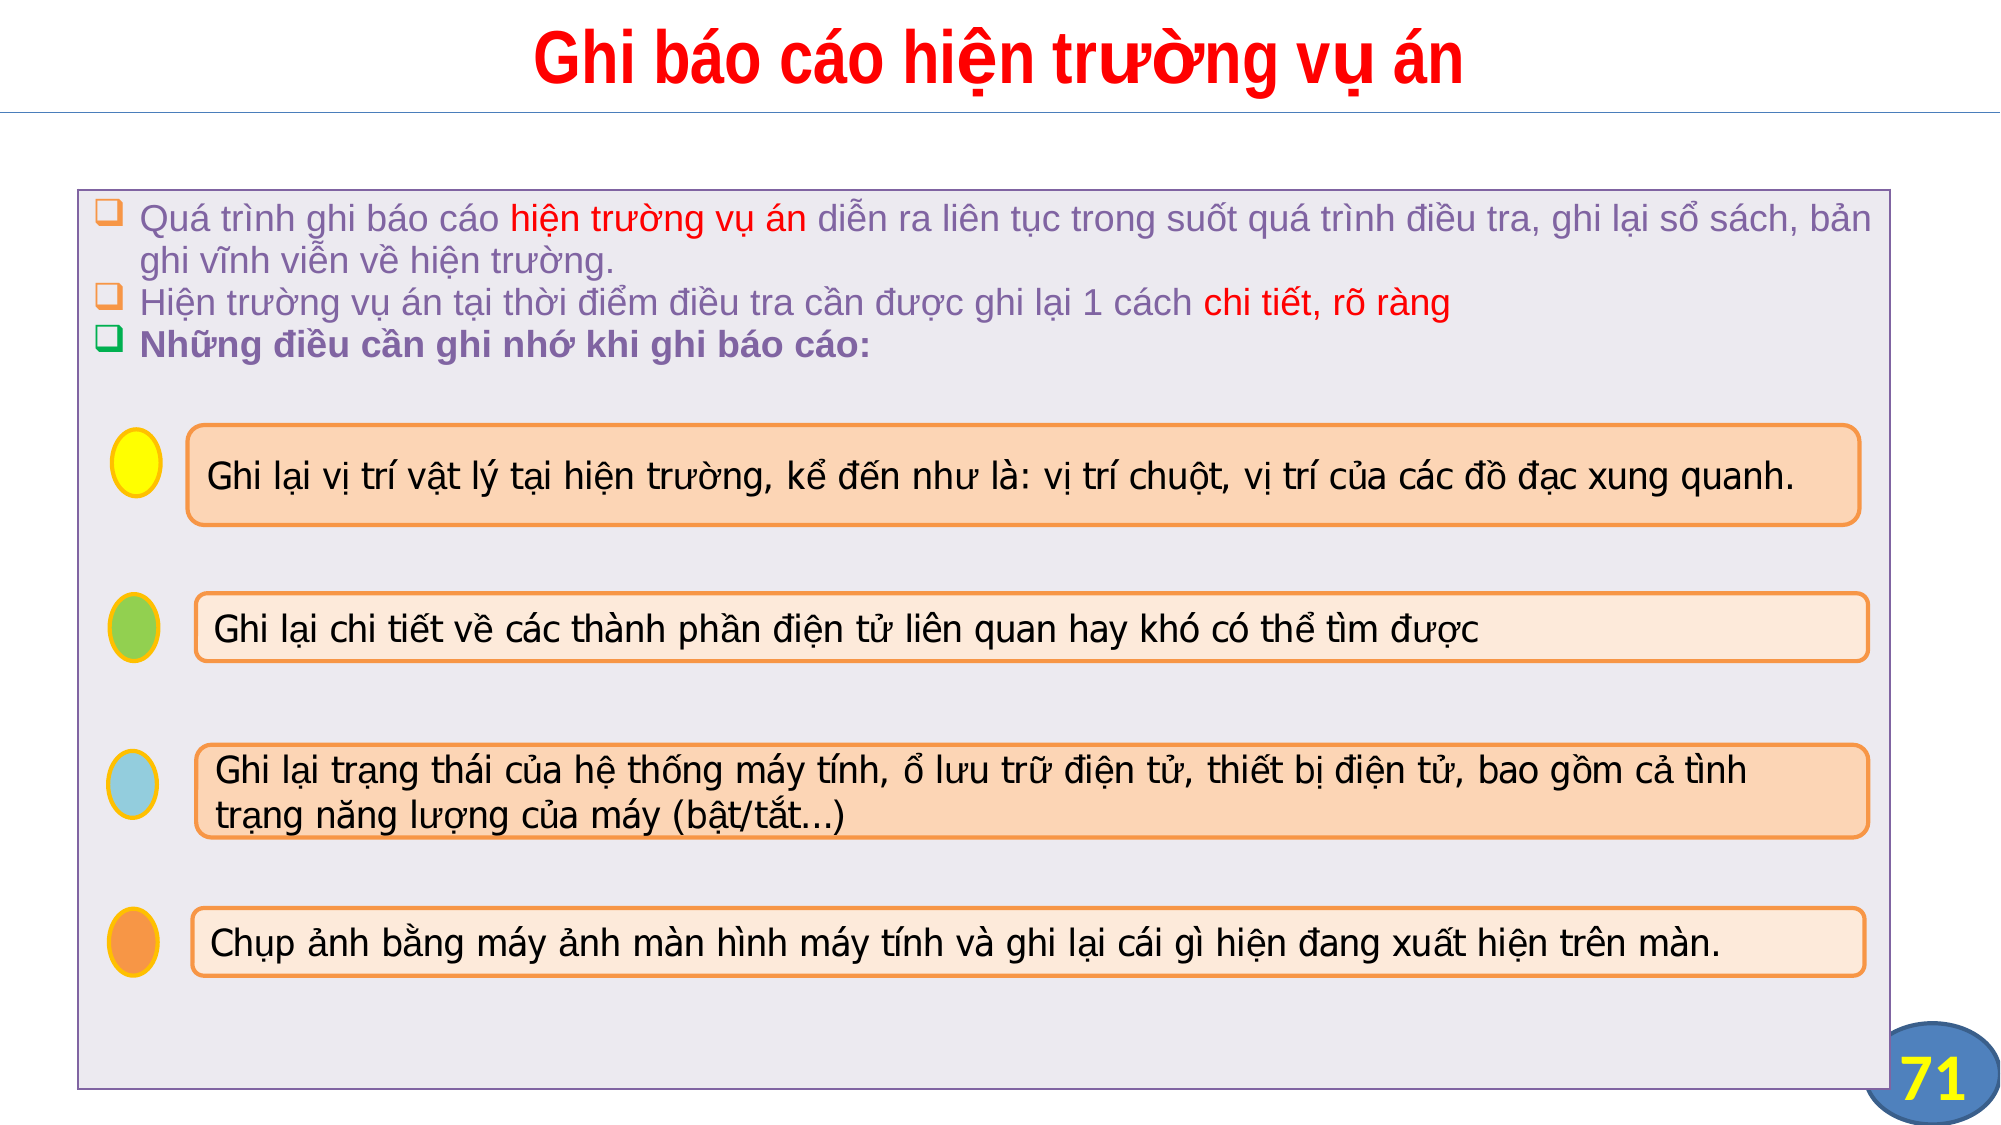

# Ghi báo cáo hiện trường vụ án
| Quá trình ghi báo cáo hiện trường vụ án diễn ra liên tục trong suốt quá trình điều tra, ghi lại sổ sách, bản ghi vĩnh viễn về hiện trường. Hiện trường vụ án tại thời điểm điều tra cần được ghi lại 1 cách chi tiết, rõ ràng Những điều cần ghi nhớ khi ghi báo cáo: |
| --- |
Ghi lại vị trí vật lý tại hiện trường, kể đến như là: vị trí chuột, vị trí của các đồ đạc xung quanh.

Ghi lại chi tiết về các thành phần điện tử liên quan hay khó có thể tìm được

Ghi lại trạng thái của hệ thống máy tính, ổ lưu trữ điện tử, thiết bị điện tử, bao gồm cả tình trạng năng lượng của máy (bật/tắt...)

Chụp ảnh bằng máy ảnh màn hình máy tính và ghi lại cái gì hiện đang xuất hiện trên màn.

71